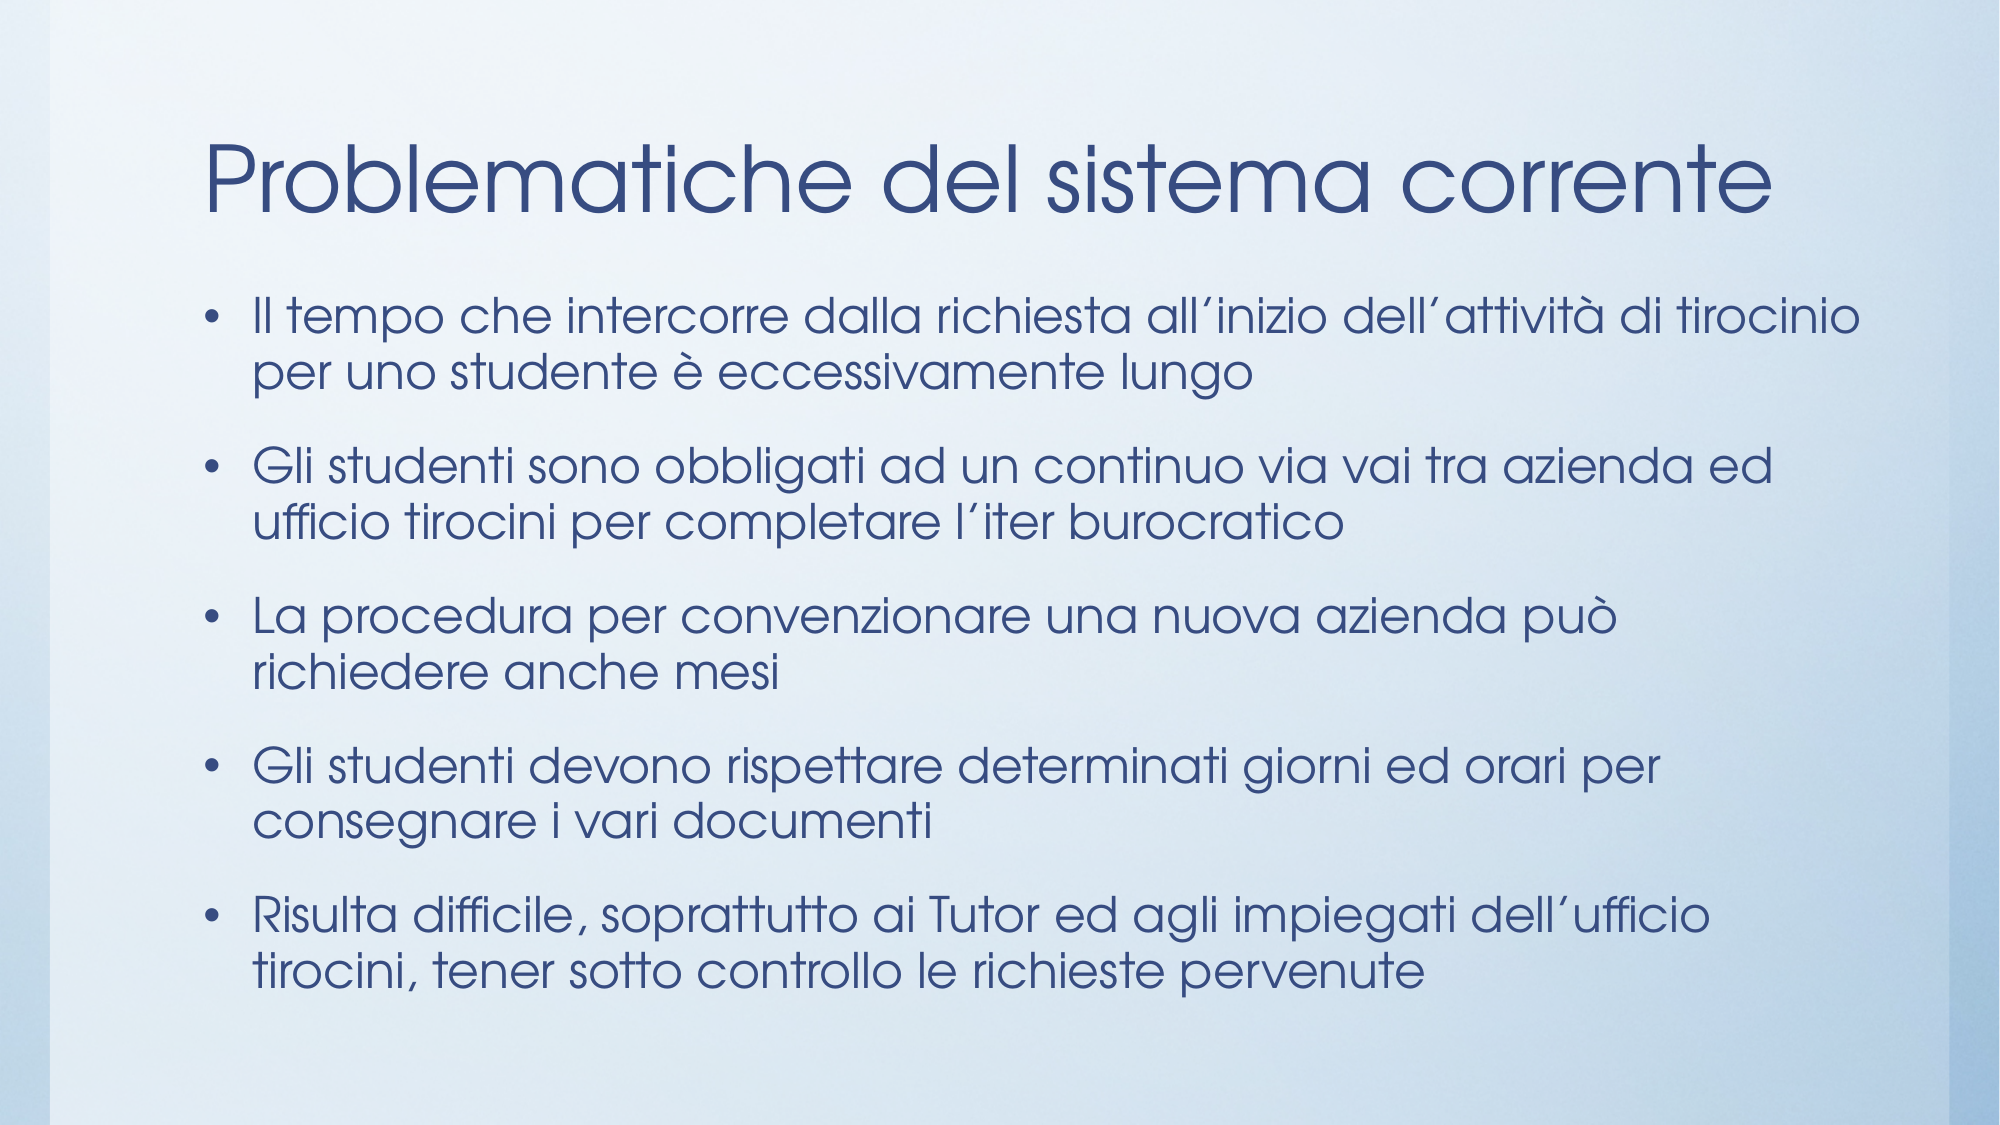

# Problematiche del sistema corrente
Il tempo che intercorre dalla richiesta all’inizio dell’attività di tirocinio per uno studente è eccessivamente lungo
Gli studenti sono obbligati ad un continuo via vai tra azienda ed ufficio tirocini per completare l’iter burocratico
La procedura per convenzionare una nuova azienda può richiedere anche mesi
Gli studenti devono rispettare determinati giorni ed orari per consegnare i vari documenti
Risulta difficile, soprattutto ai Tutor ed agli impiegati dell’ufficio tirocini, tener sotto controllo le richieste pervenute